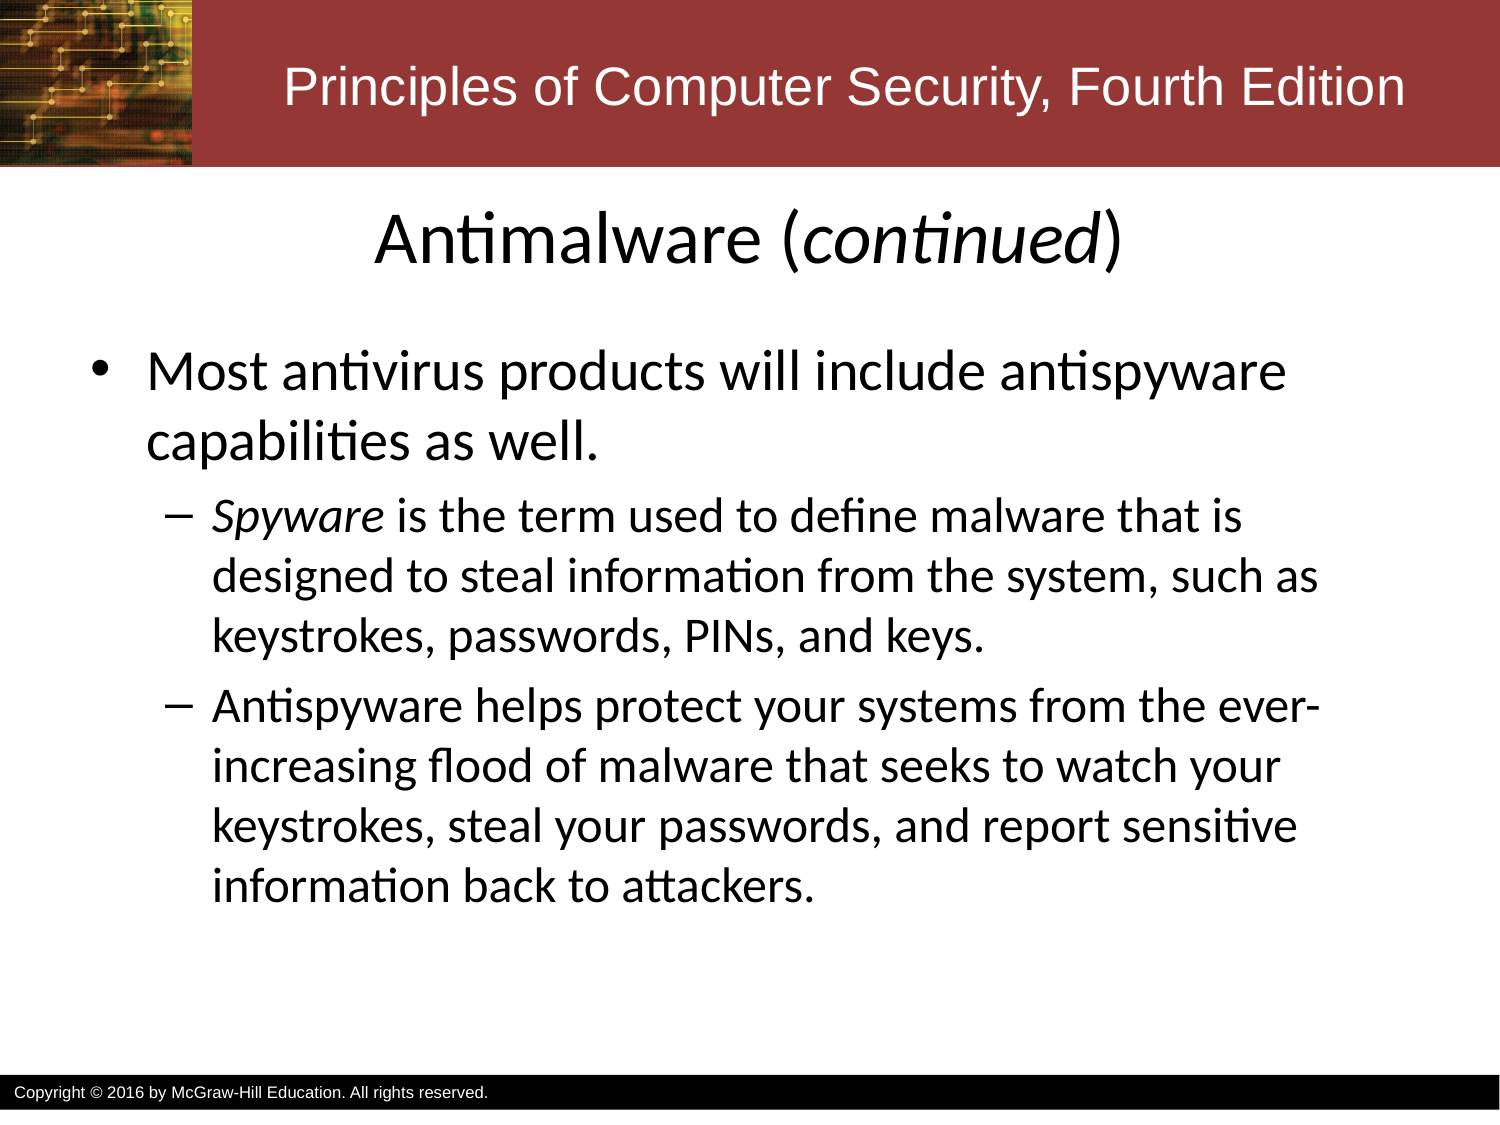

# Antimalware (continued)
Most antivirus products will include antispyware capabilities as well.
Spyware is the term used to define malware that is designed to steal information from the system, such as keystrokes, passwords, PINs, and keys.
Antispyware helps protect your systems from the ever-increasing flood of malware that seeks to watch your keystrokes, steal your passwords, and report sensitive information back to attackers.